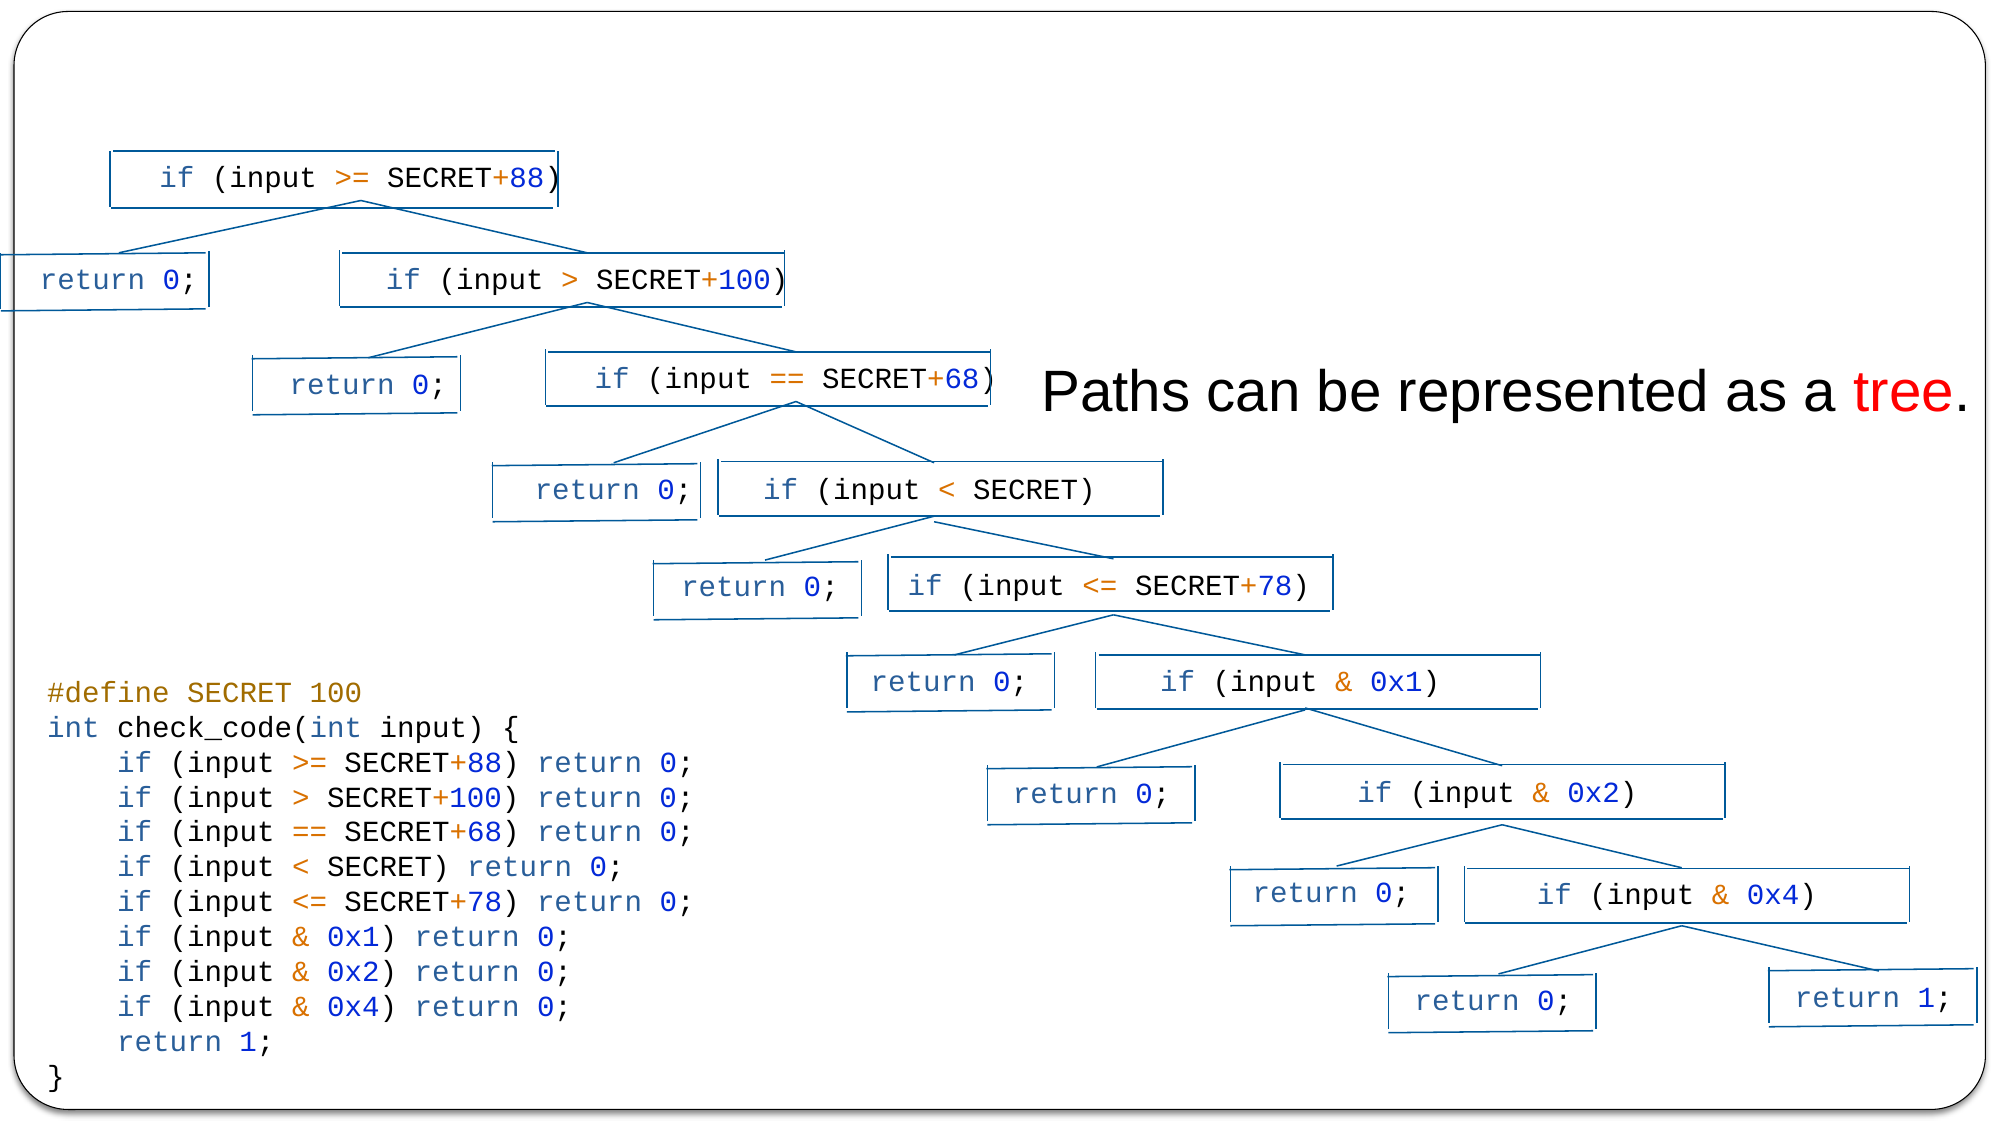

if (input >= SECRET+88)
return 0;
if (input > SECRET+100)
if (input == SECRET+68)
return 0;
return 0;
if (input < SECRET)
if (input <= SECRET+78)
return 0;
return 0;
if (input & 0x1)
if (input & 0x2)
return 0;
return 0;
if (input & 0x4)
return 1;
return 0;
Paths can be represented as a tree.
#define SECRET 100
int check_code(int input) {
    if (input >= SECRET+88) return 0;
    if (input > SECRET+100) return 0;
    if (input == SECRET+68) return 0;
    if (input < SECRET) return 0;
    if (input <= SECRET+78) return 0;
    if (input & 0x1) return 0;
    if (input & 0x2) return 0;
    if (input & 0x4) return 0;
    return 1;
}